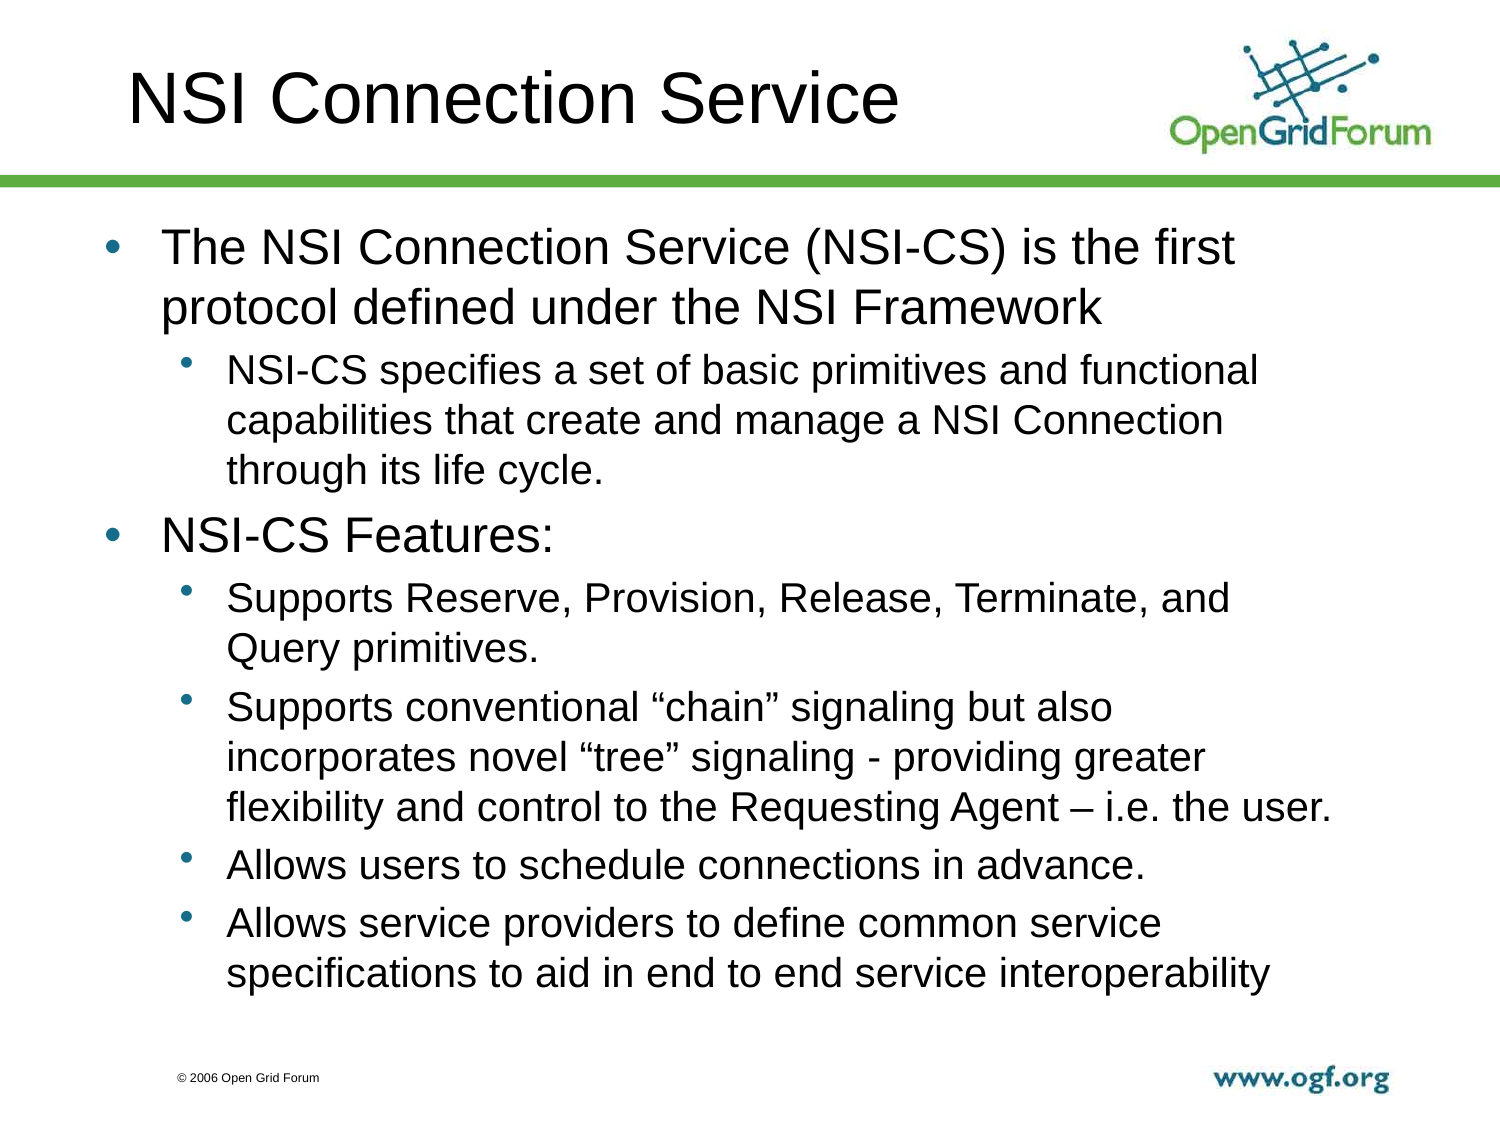

# NSI Connection Service
The NSI Connection Service (NSI-CS) is the first protocol defined under the NSI Framework
NSI-CS specifies a set of basic primitives and functional capabilities that create and manage a NSI Connection through its life cycle.
NSI-CS Features:
Supports Reserve, Provision, Release, Terminate, and Query primitives.
Supports conventional “chain” signaling but also incorporates novel “tree” signaling - providing greater flexibility and control to the Requesting Agent – i.e. the user.
Allows users to schedule connections in advance.
Allows service providers to define common service specifications to aid in end to end service interoperability